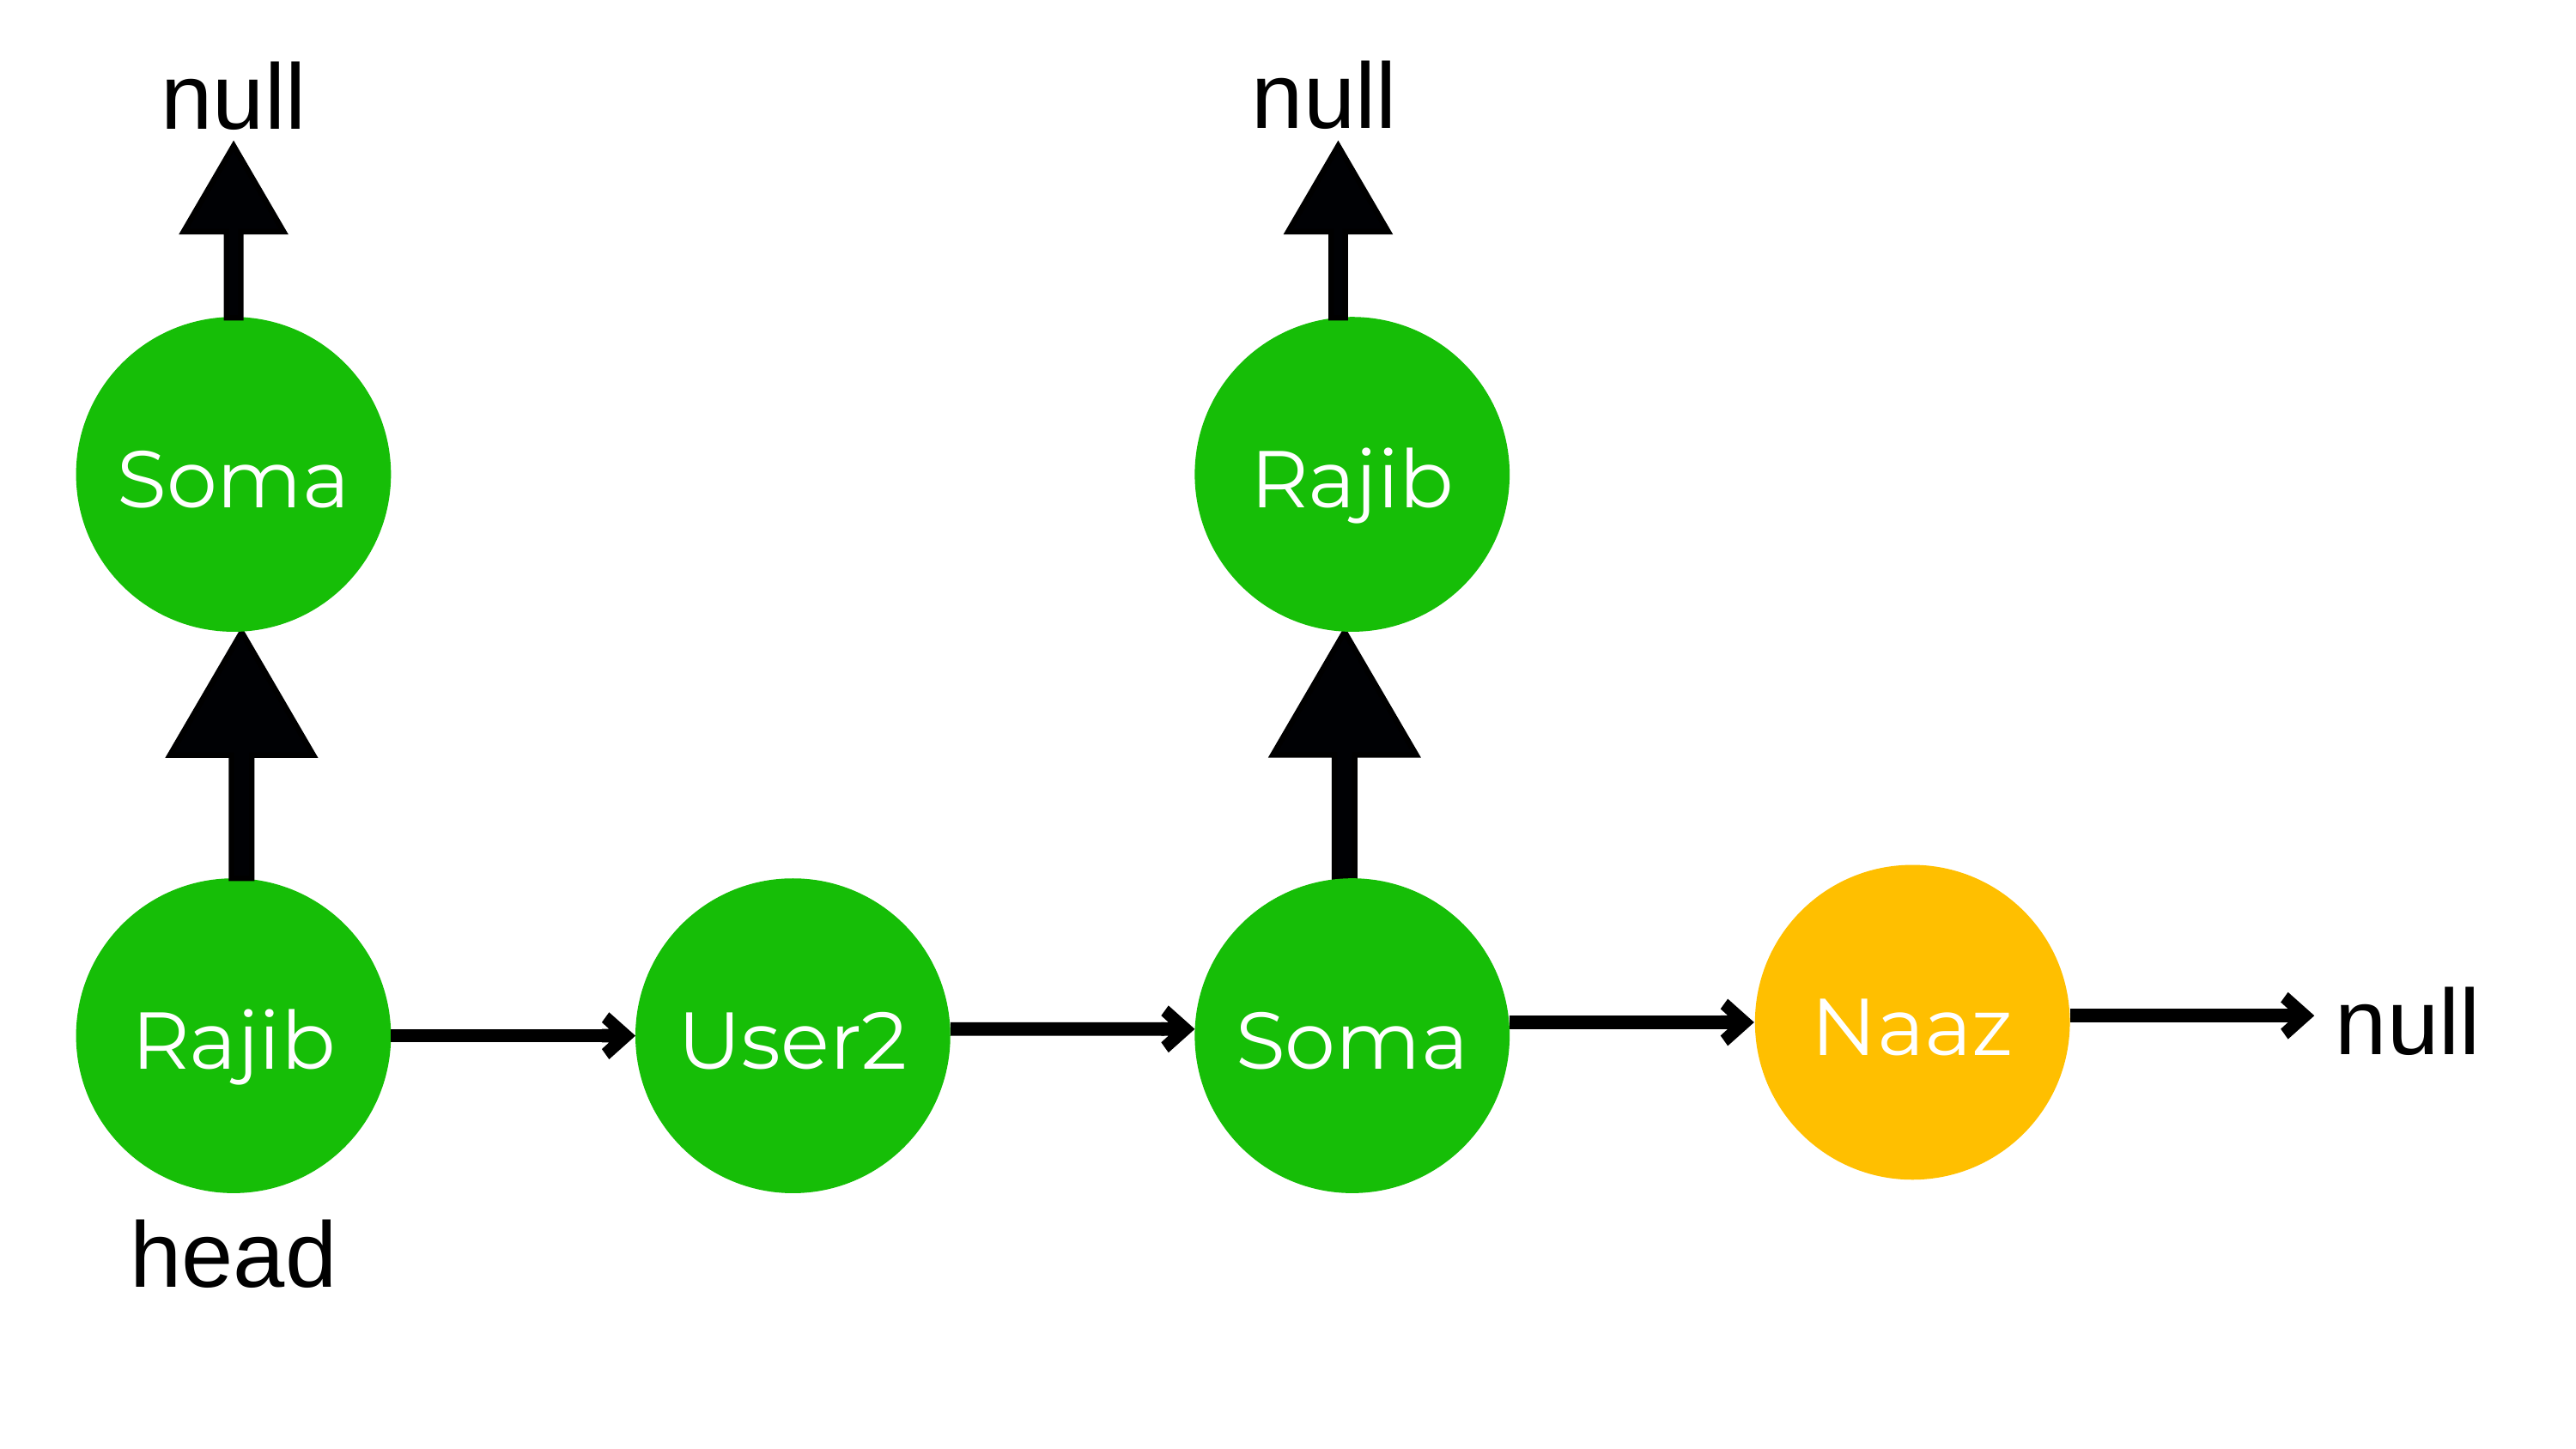

null
null

Soma

Rajib

Naaz

Rajib

Soma

User2
null

head